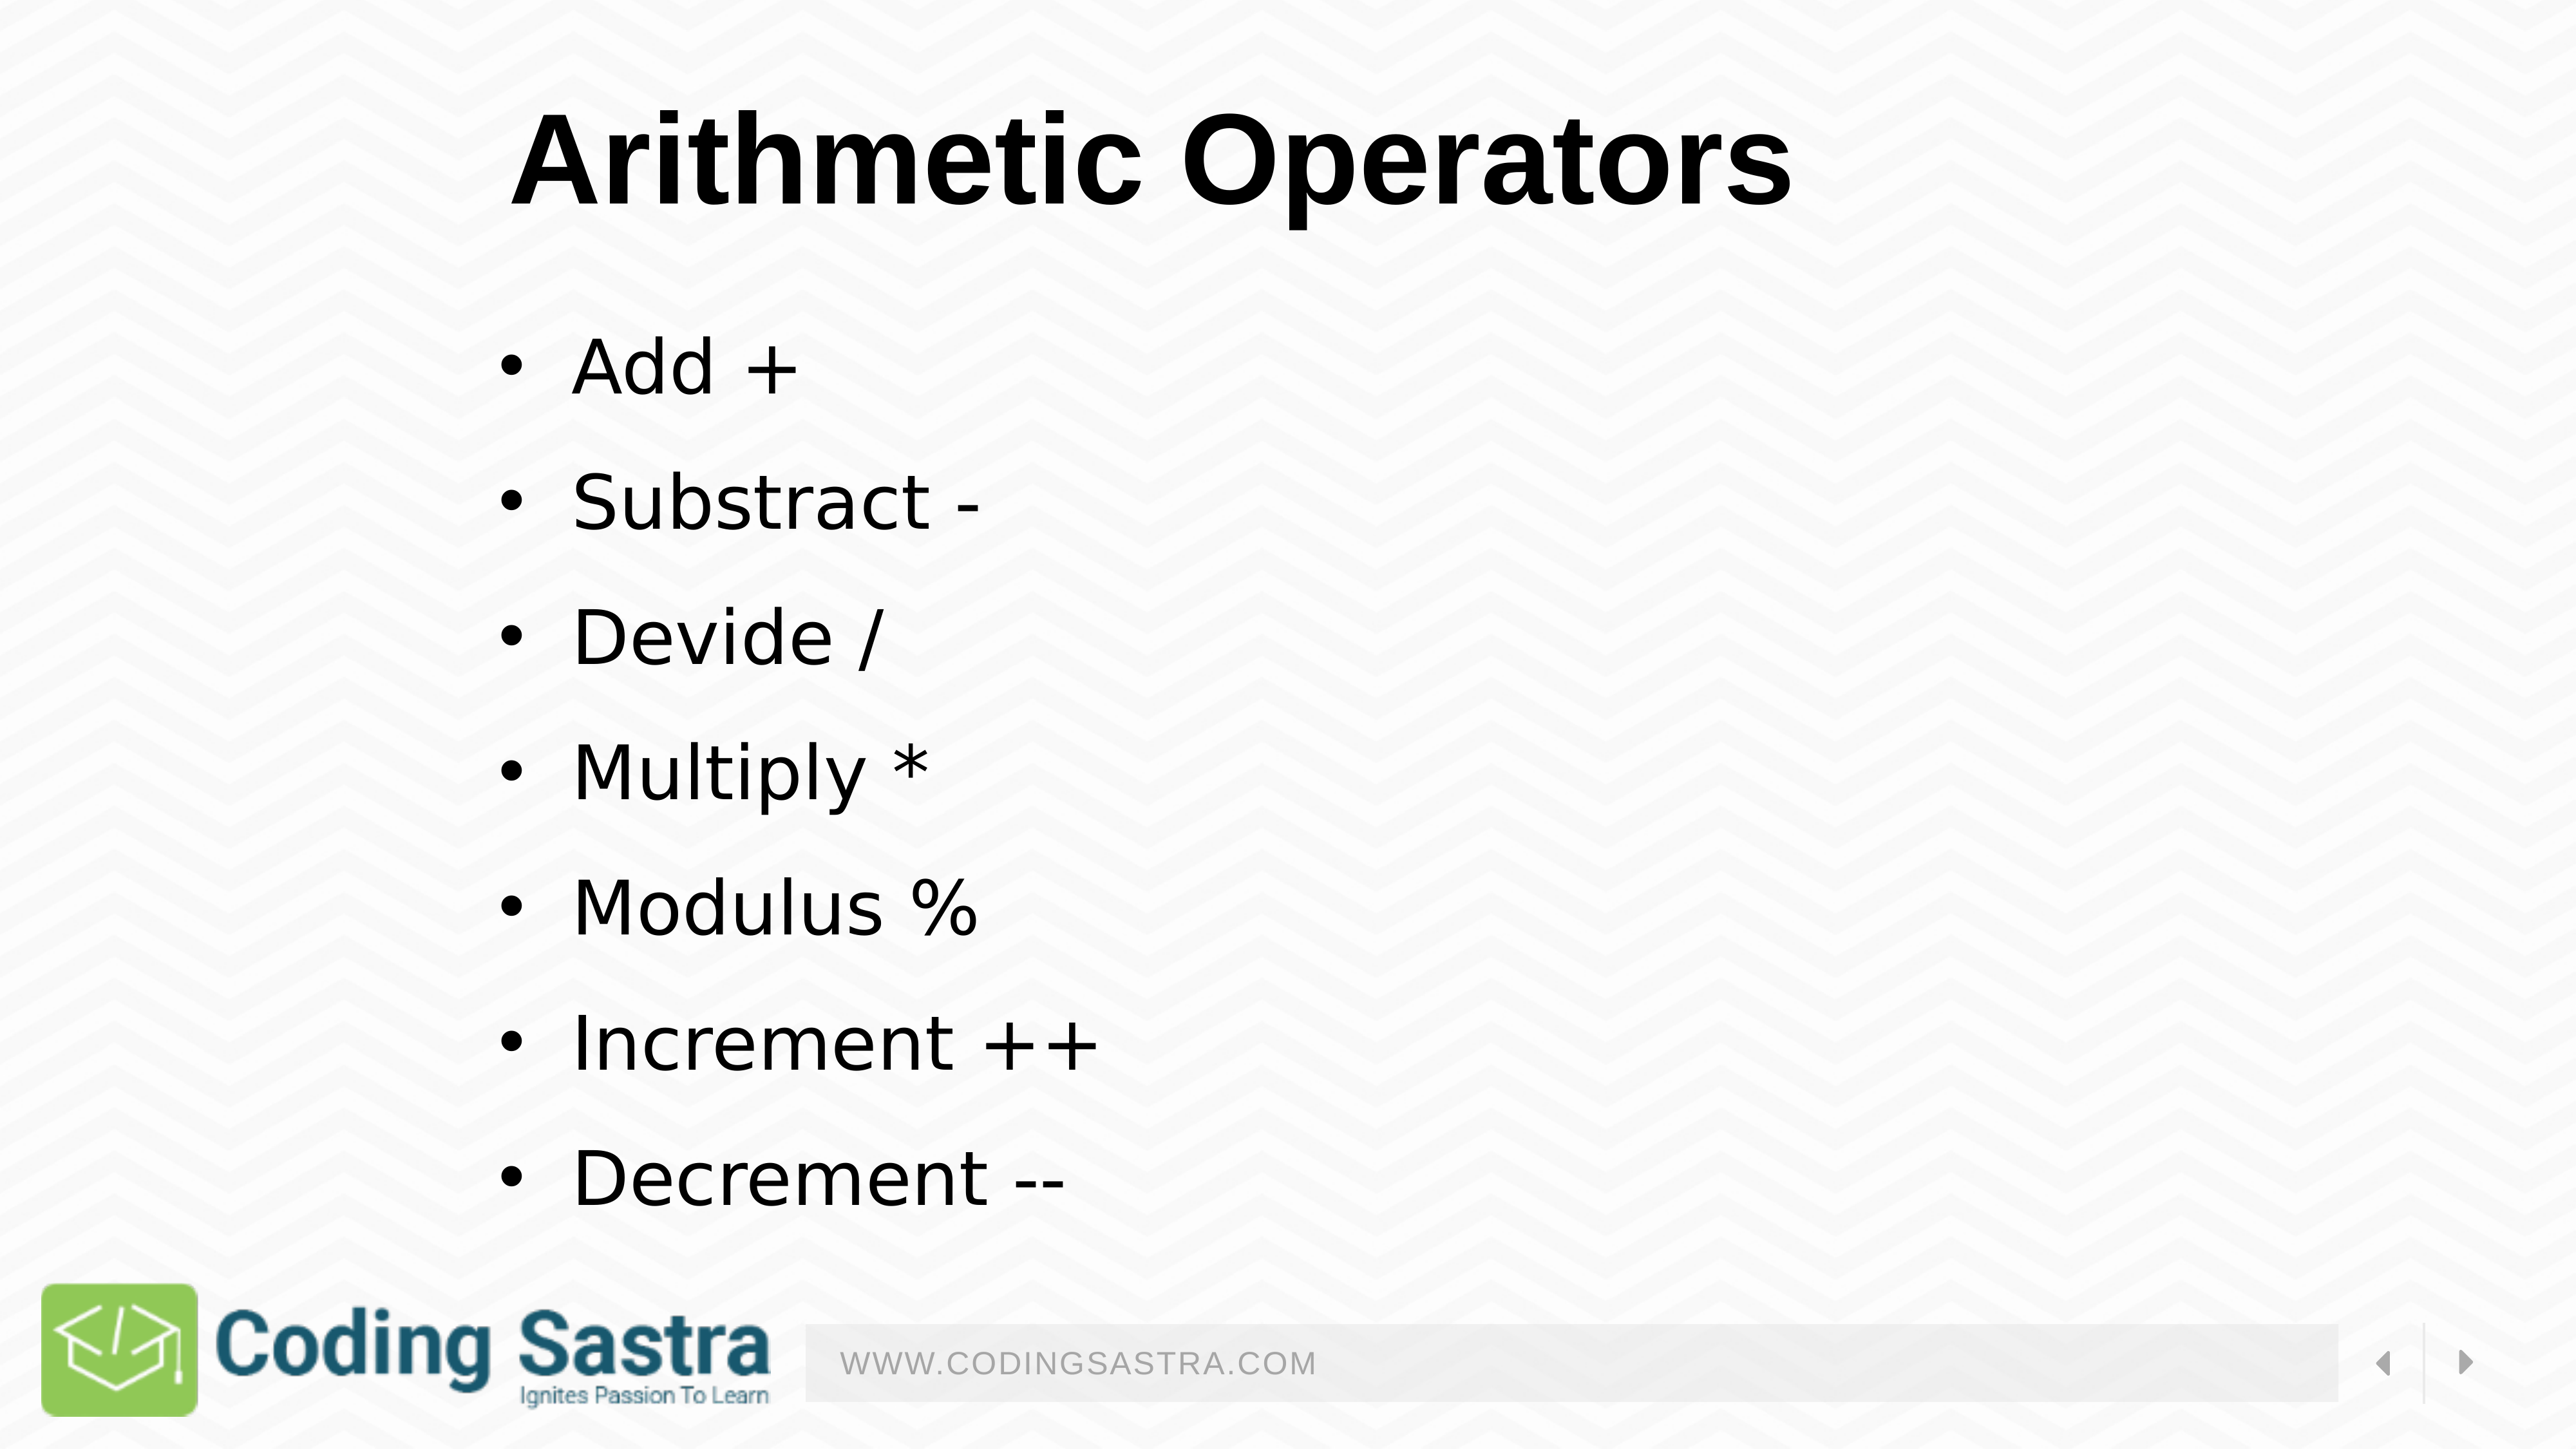

Arithmetic Operators
Add +
Substract -
Devide /
Multiply *
Modulus %
Increment ++
Decrement --